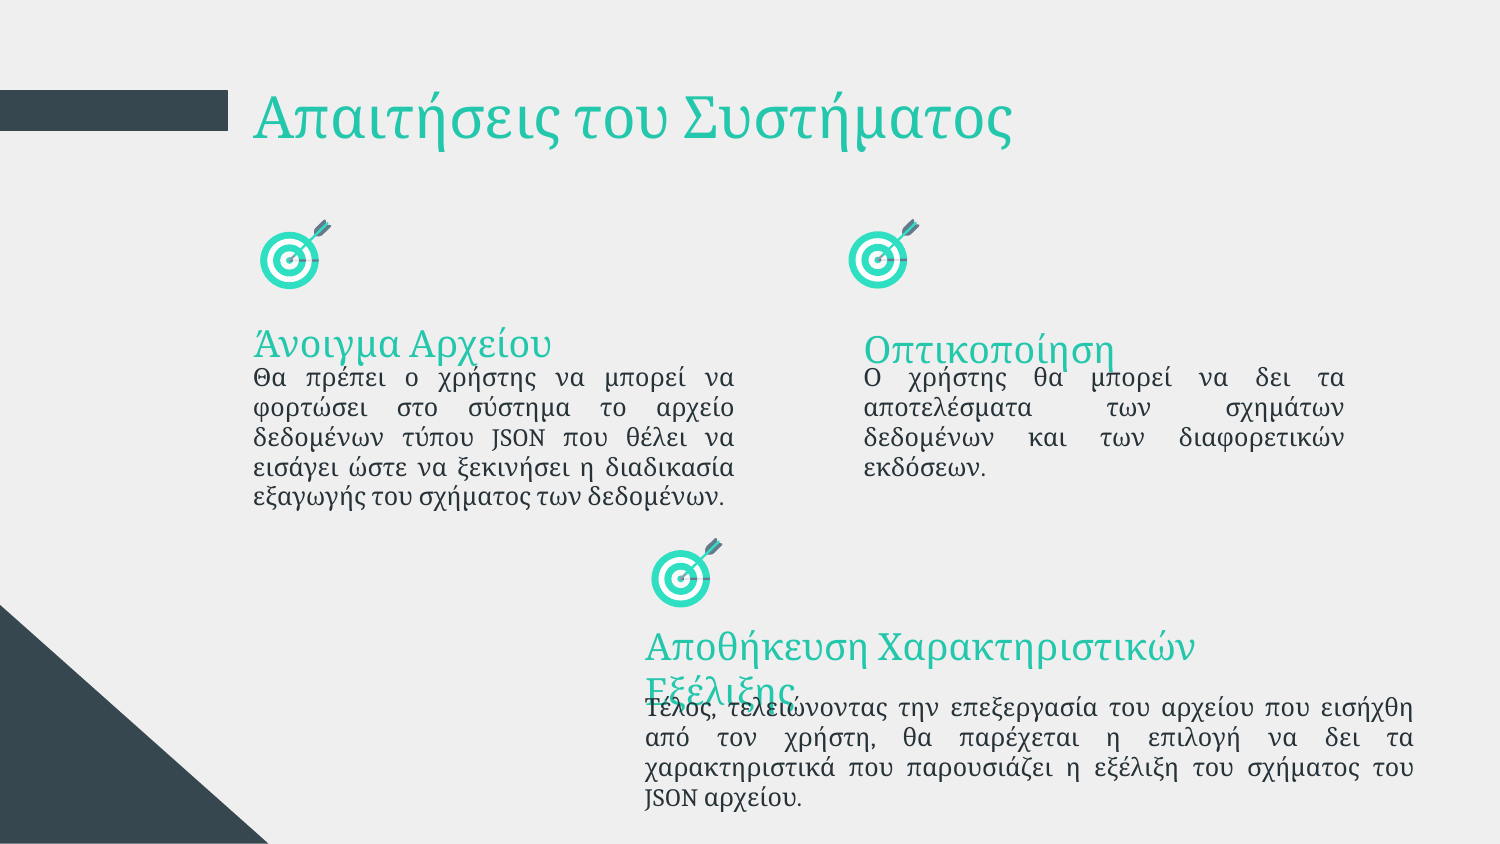

# Απαιτήσεις του Συστήματος

Άνοιγμα Αρχείου
Οπτικοποίηση
Θα πρέπει ο χρήστης να μπορεί να φορτώσει στο σύστημα το αρχείο δεδομένων τύπου JSON που θέλει να εισάγει ώστε να ξεκινήσει η διαδικασία εξαγωγής του σχήματος των δεδομένων.

Ο χρήστης θα μπορεί να δει τα αποτελέσματα των σχημάτων δεδομένων και των διαφορετικών εκδόσεων.

Τέλος, τελειώνοντας την επεξεργασία του αρχείου που εισήχθη από τον χρήστη, θα παρέχεται η επιλογή να δει τα χαρακτηριστικά που παρουσιάζει η εξέλιξη του σχήματος του JSON αρχείου.

Αποθήκευση Χαρακτηριστικών Εξέλιξης